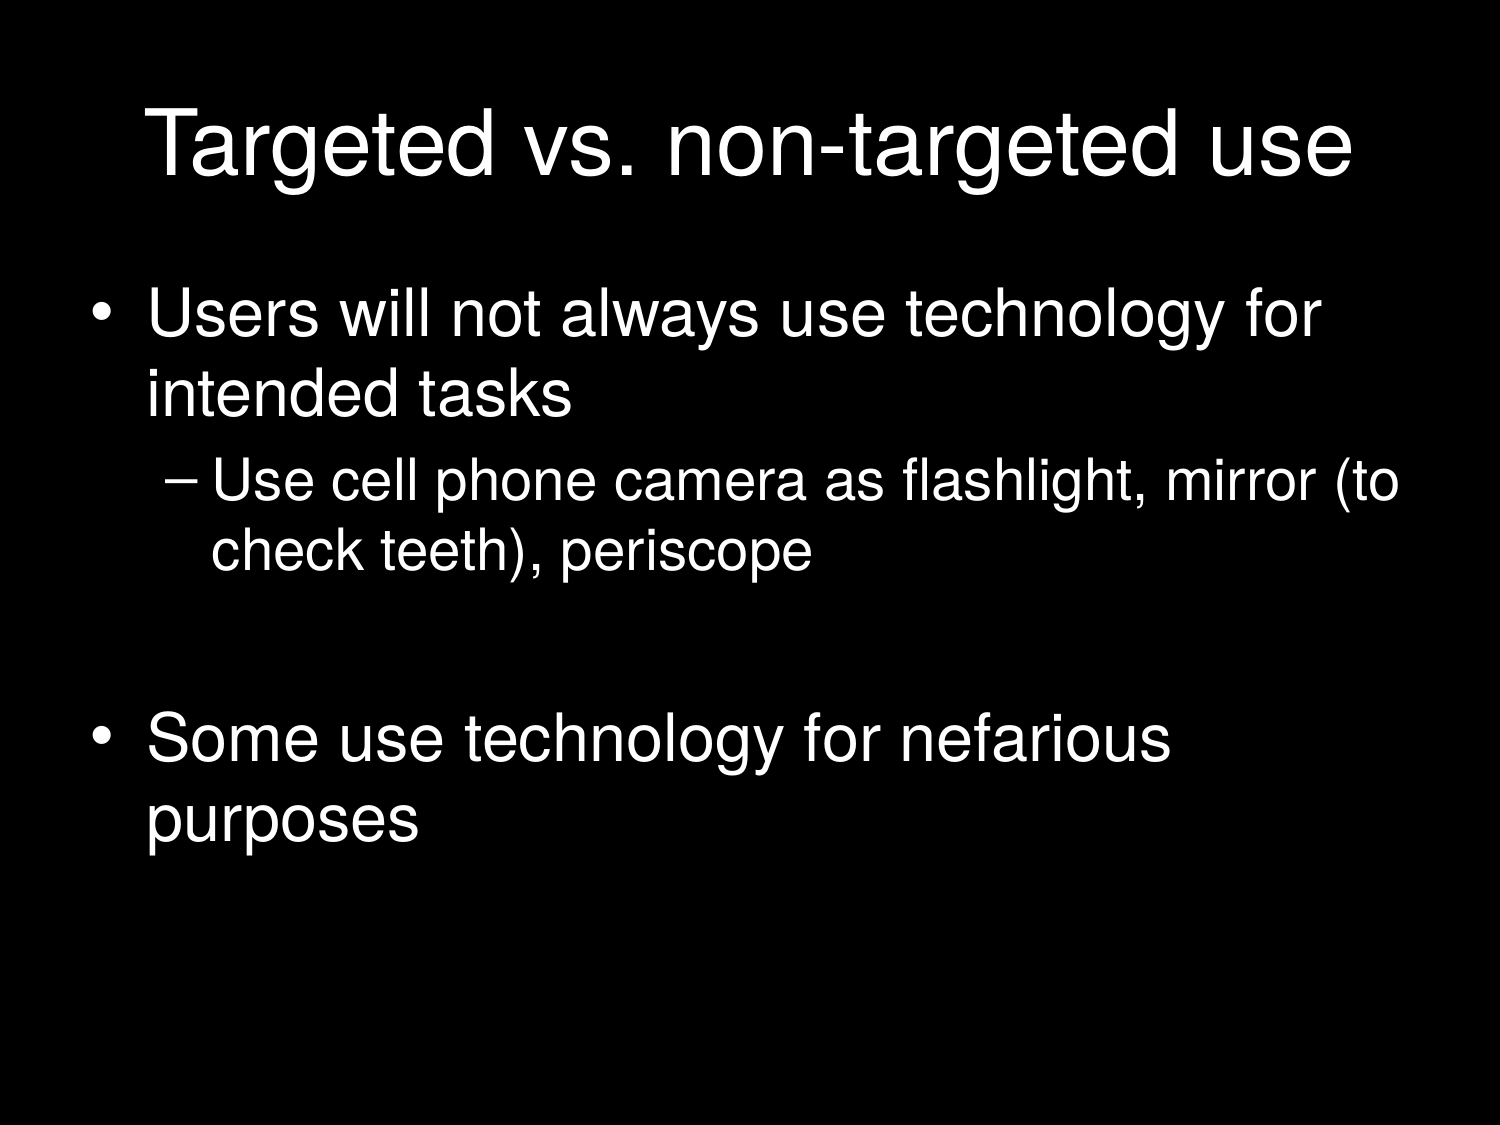

# Targeted vs. non-targeted use
Users will not always use technology for intended tasks
Use cell phone camera as flashlight, mirror (to check teeth), periscope

Some use technology for nefarious purposes